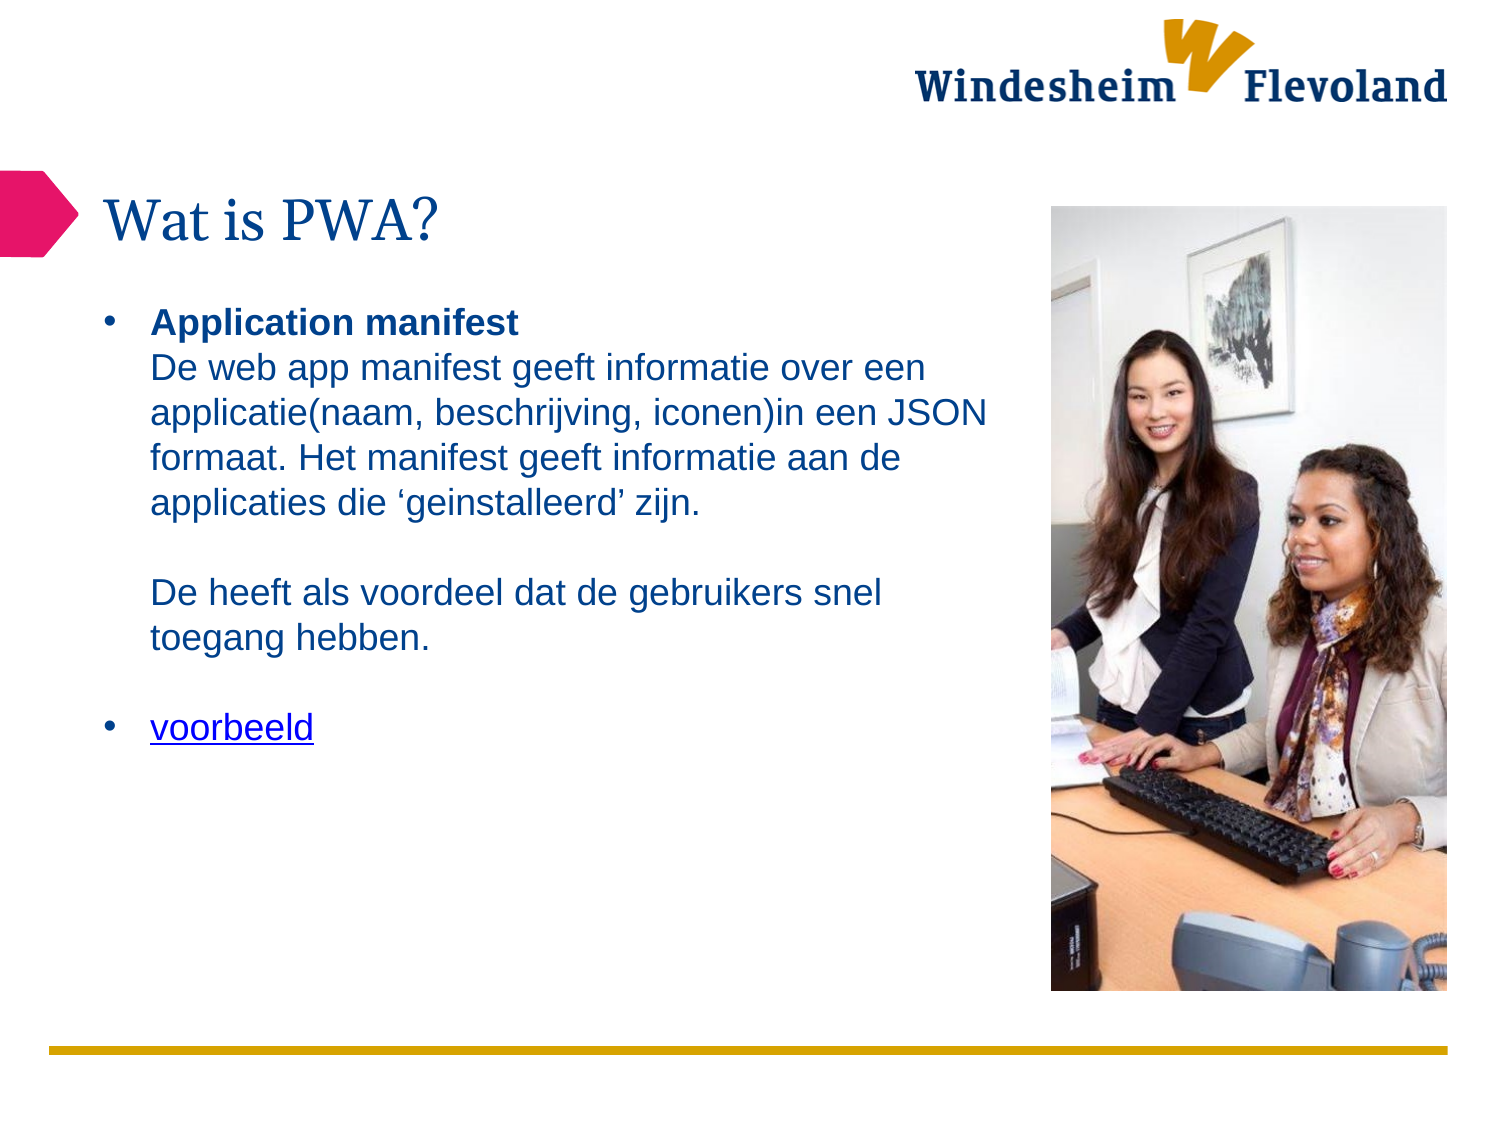

# Wat is PWA?
Application manifest
De web app manifest geeft informatie over een applicatie(naam, beschrijving, iconen)in een JSON formaat. Het manifest geeft informatie aan de applicaties die ‘geinstalleerd’ zijn.
De heeft als voordeel dat de gebruikers snel toegang hebben.

voorbeeld